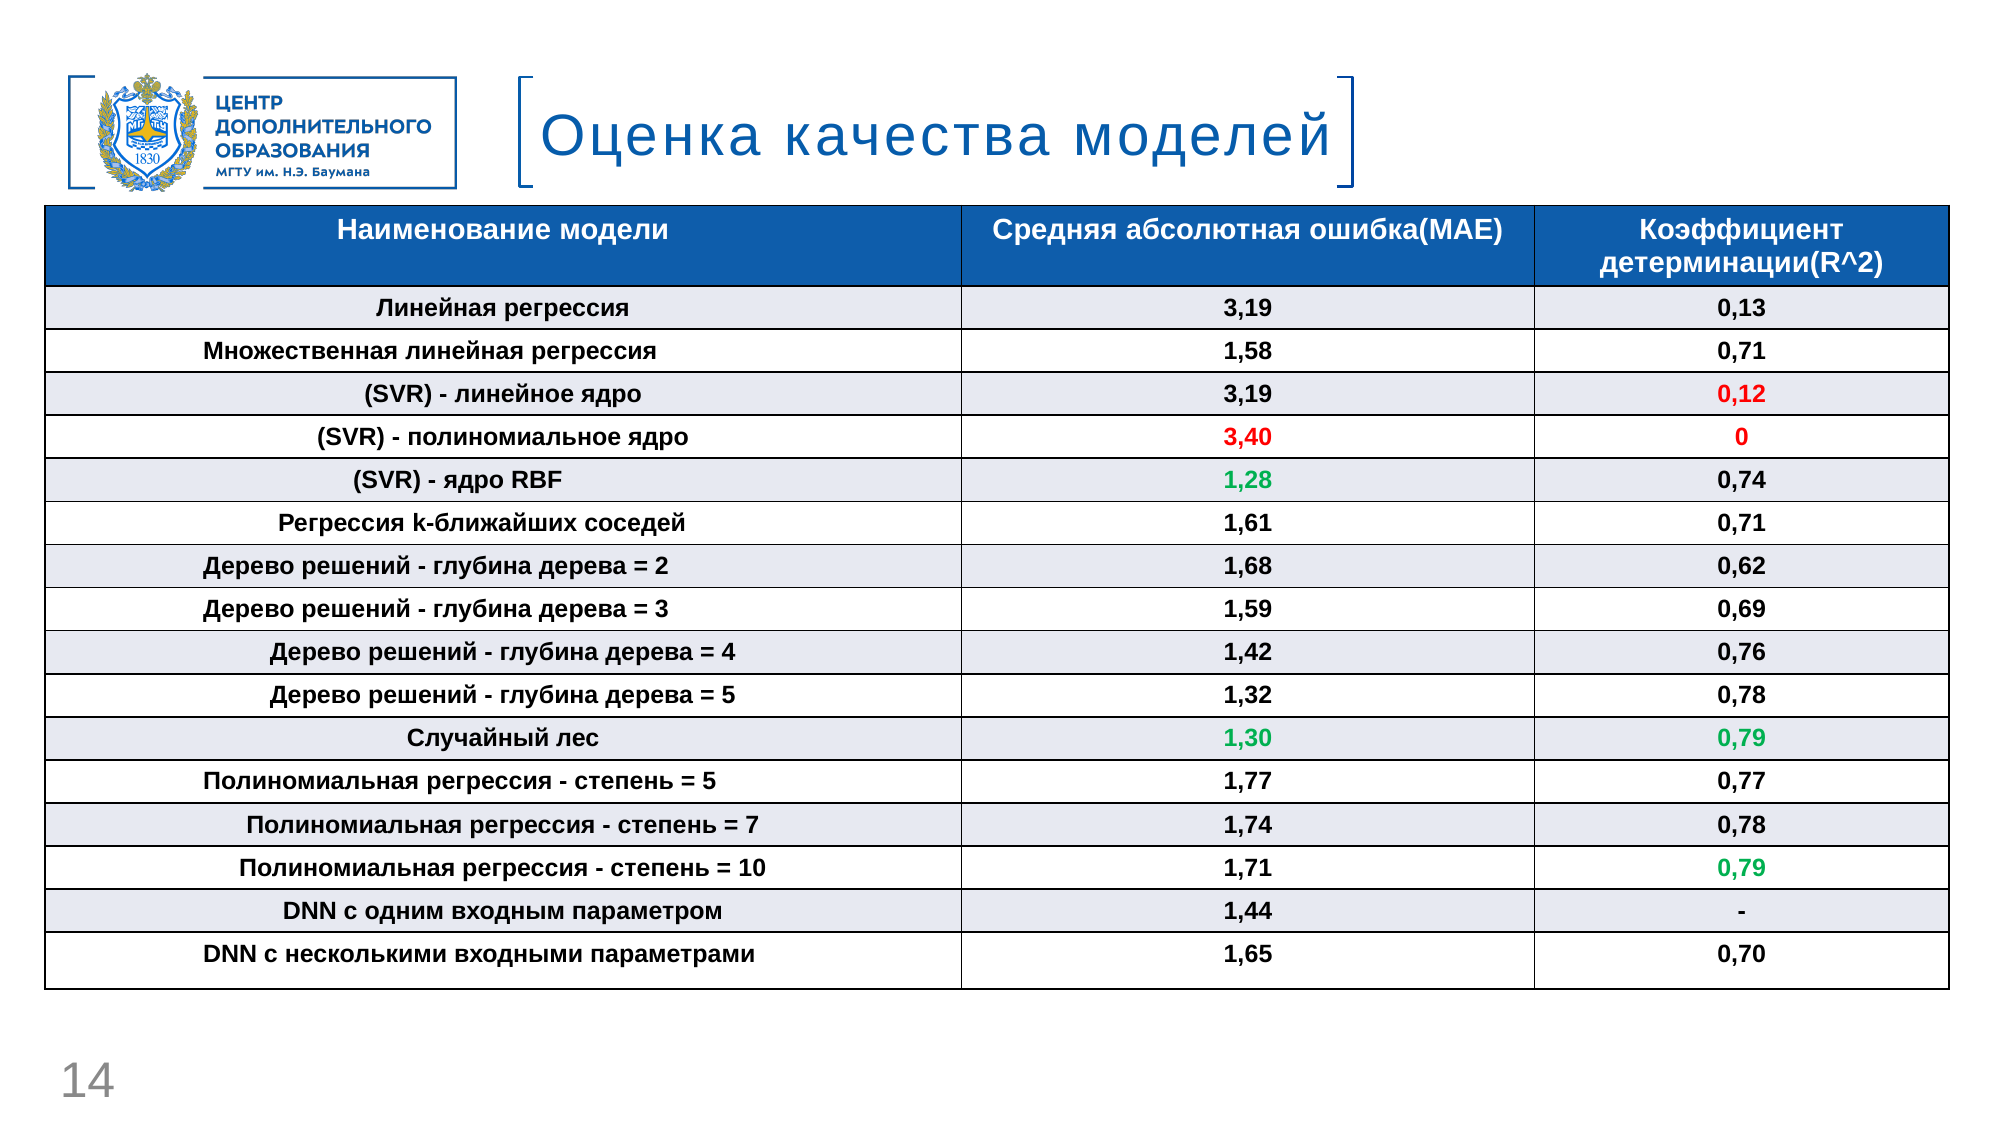

Оценка качества моделей

| Наименование модели | Средняя абсолютная ошибка(MAE) | Коэффициент детерминации(R^2) |
| --- | --- | --- |
| Линейная регрессия | 3,19 | 0,13 |
| Множественная линейная регрессия | 1,58 | 0,71 |
| (SVR) - линейное ядро | 3,19 | 0,12 |
| (SVR) - полиномиальное ядро | 3,40 | 0 |
| (SVR) - ядро RBF | 1,28 | 0,74 |
| Регрессия k-ближайших соседей | 1,61 | 0,71 |
| Дерево решений - глубина дерева = 2 | 1,68 | 0,62 |
| Дерево решений - глубина дерева = 3 | 1,59 | 0,69 |
| Дерево решений - глубина дерева = 4 | 1,42 | 0,76 |
| Дерево решений - глубина дерева = 5 | 1,32 | 0,78 |
| Случайный лес | 1,30 | 0,79 |
| Полиномиальная регрессия - степень = 5 | 1,77 | 0,77 |
| Полиномиальная регрессия - степень = 7 | 1,74 | 0,78 |
| Полиномиальная регрессия - степень = 10 | 1,71 | 0,79 |
| DNN с одним входным параметром | 1,44 | - |
| DNN с несколькими входными параметрами | 1,65 | 0,70 |
14